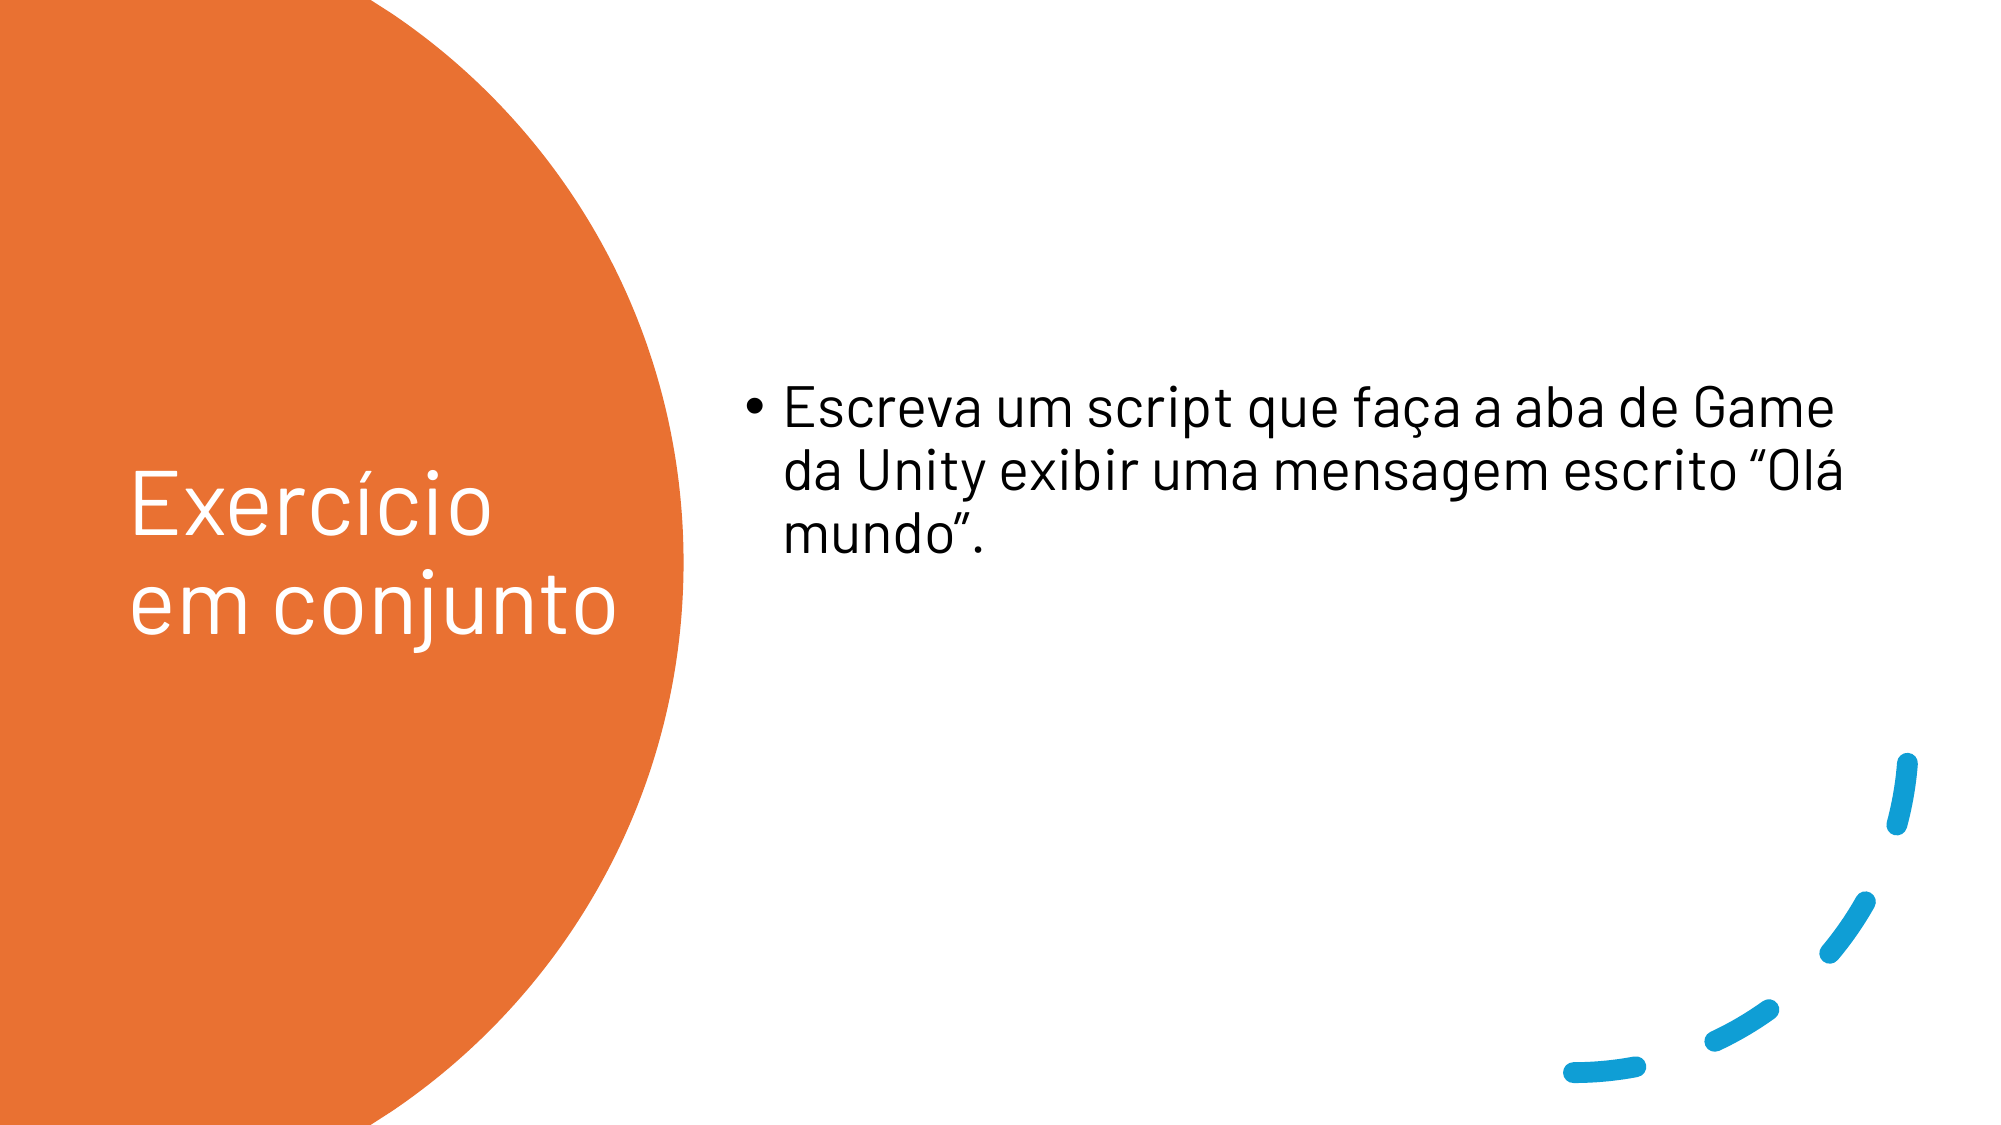

Escreva um script que faça a aba de Game da Unity exibir uma mensagem escrito “Olá mundo”.

# Exercício em conjunto